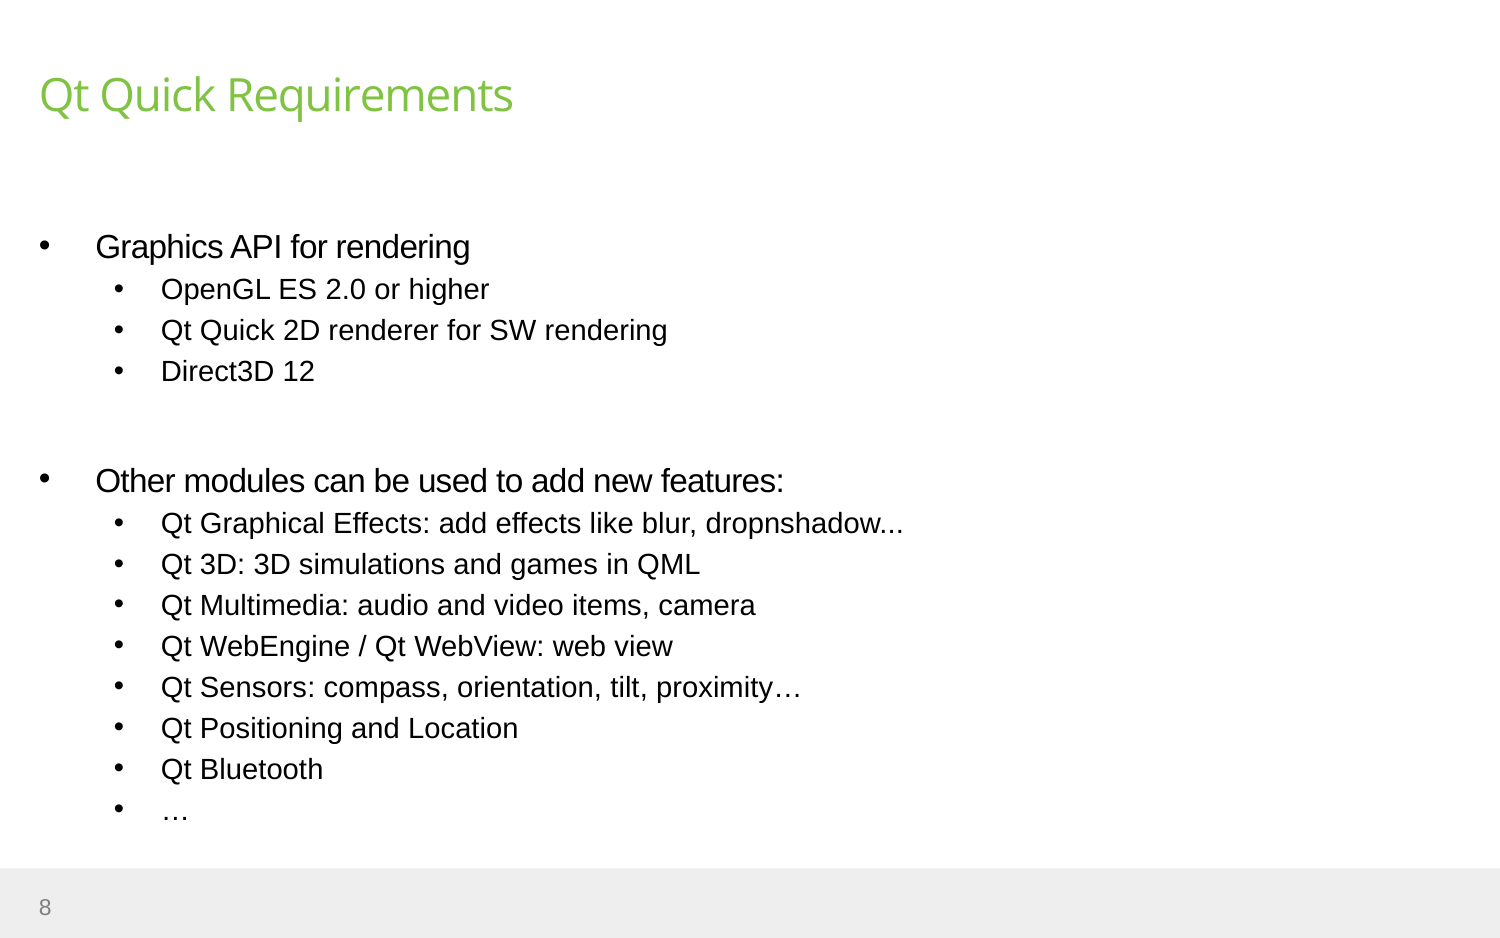

# Qt Quick Requirements
Graphics API for rendering
OpenGL ES 2.0 or higher
Qt Quick 2D renderer for SW rendering
Direct3D 12

Other modules can be used to add new features:
Qt Graphical Effects: add effects like blur, dropnshadow...
Qt 3D: 3D simulations and games in QML
Qt Multimedia: audio and video items, camera
Qt WebEngine / Qt WebView: web view
Qt Sensors: compass, orientation, tilt, proximity…
Qt Positioning and Location
Qt Bluetooth
…
8